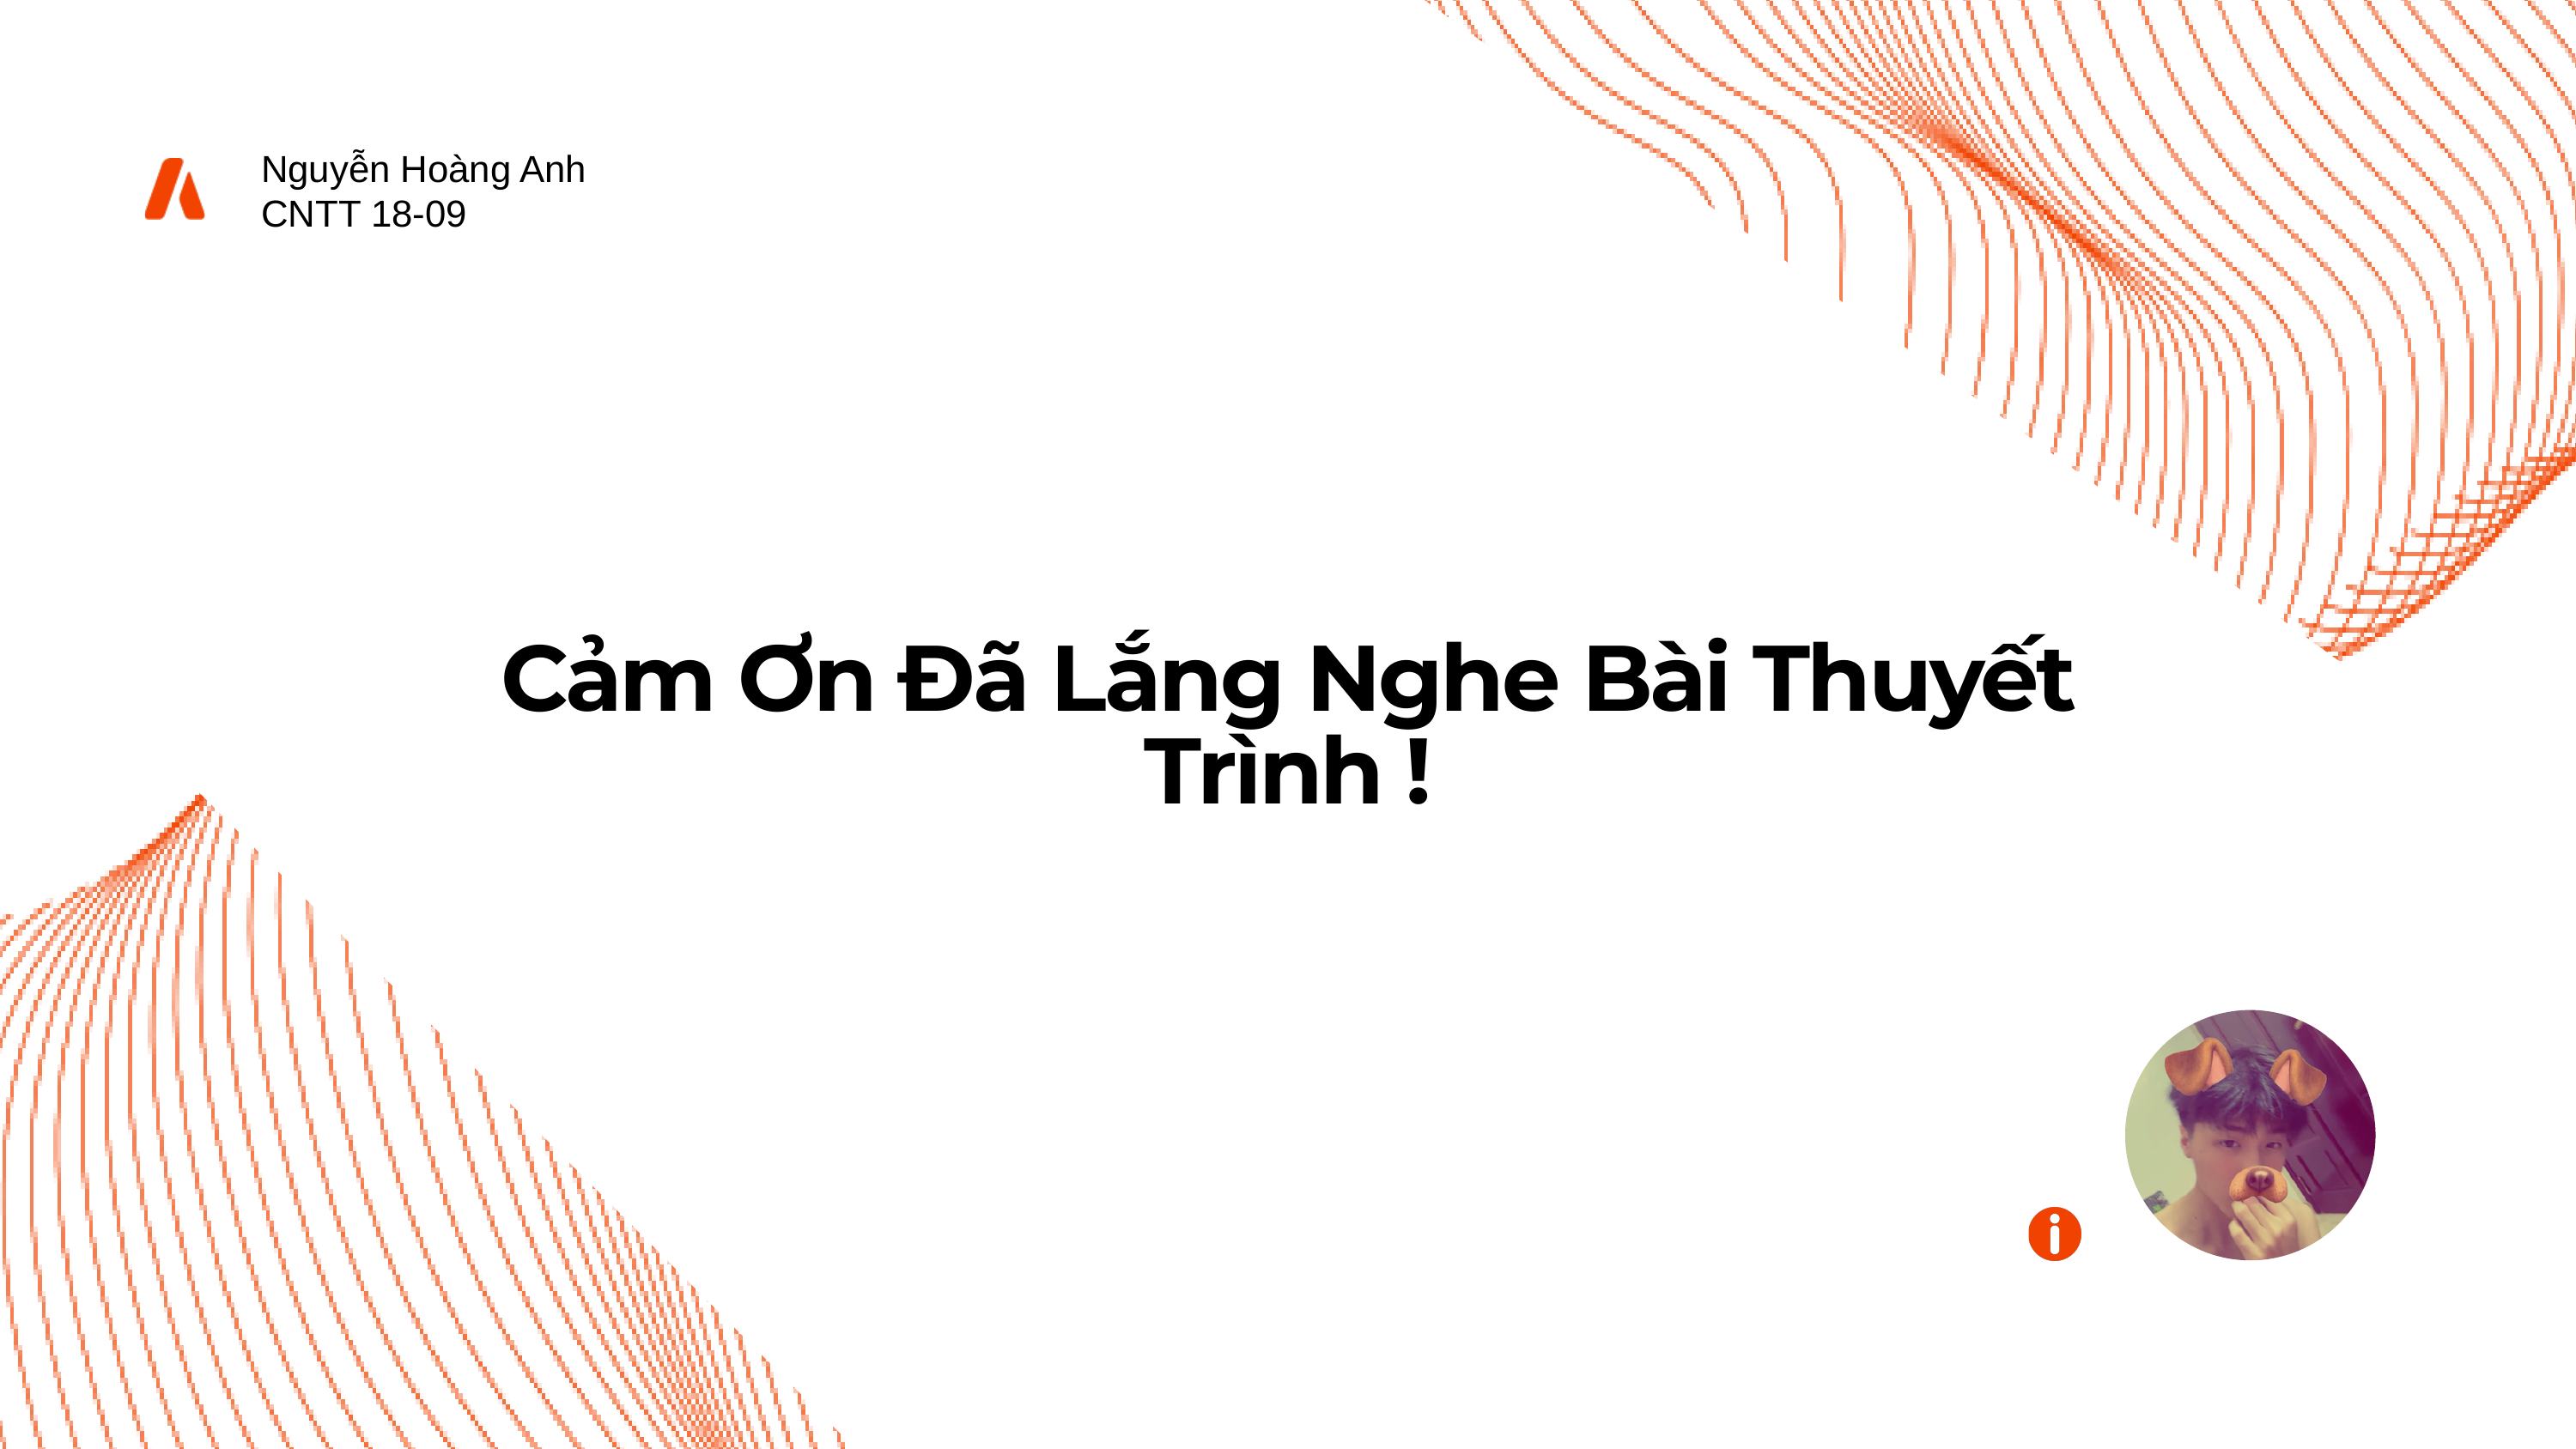

Nguyễn Hoàng Anh
CNTT 18-09

Cảm Ơn Đã Lắng Nghe Bài Thuyết Trình !